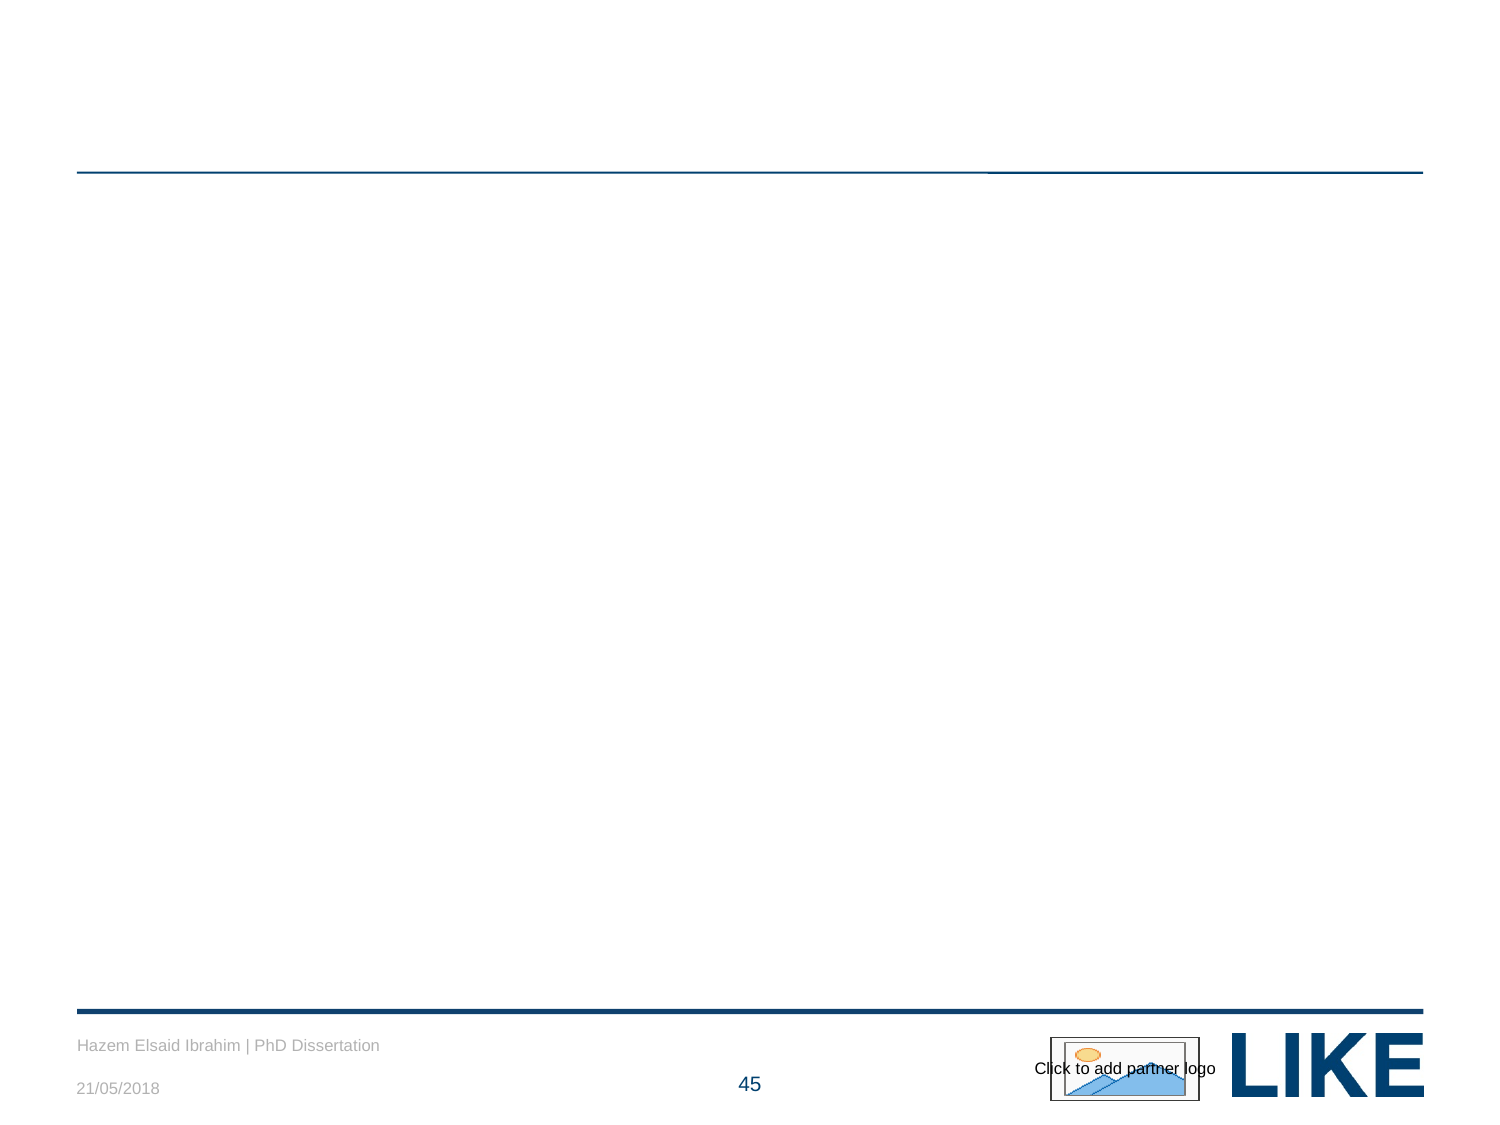

#

Hazem Elsaid Ibrahim | PhD Dissertation
21/05/2018